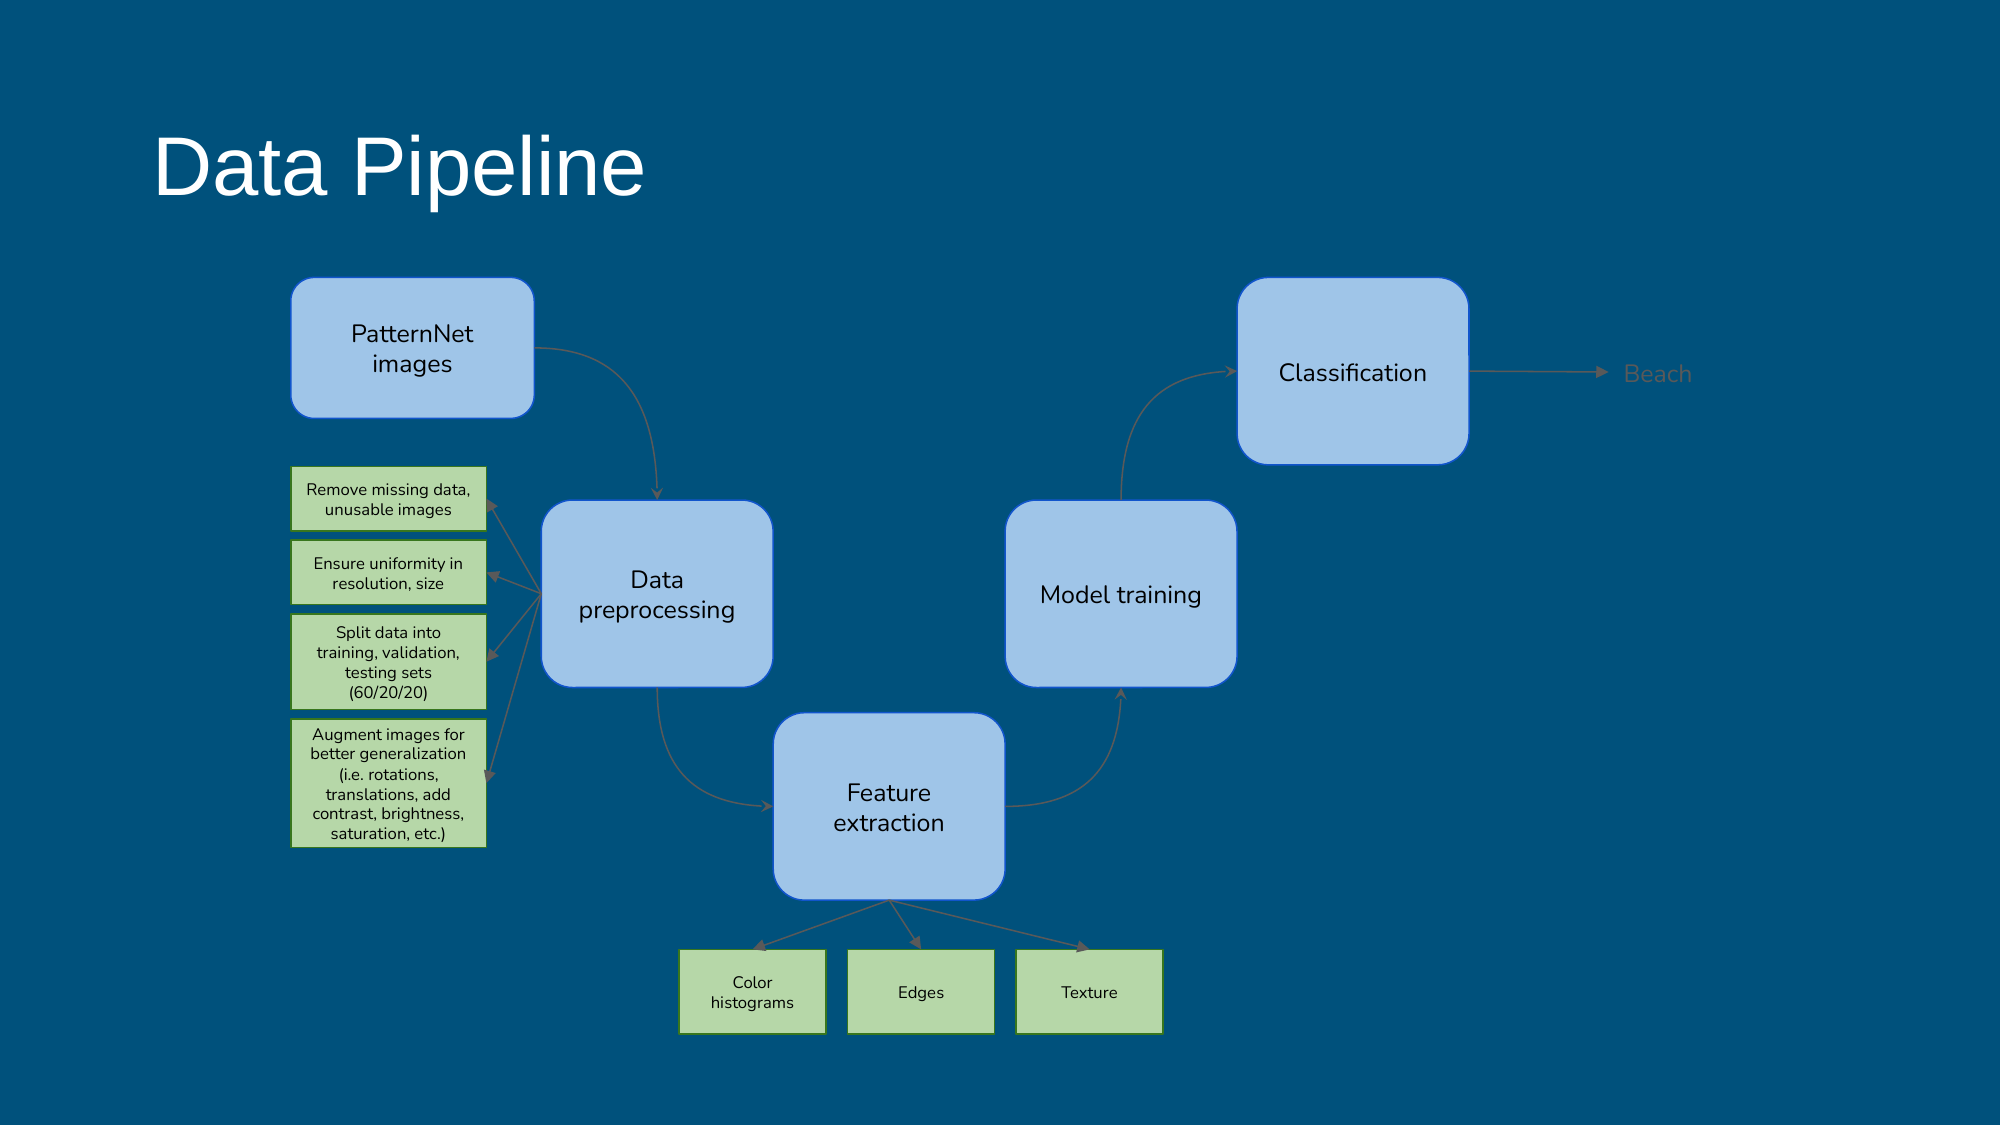

# Data Pipeline
PatternNet images
Classification
Beach
Remove missing data, unusable images
Data preprocessing
Model training
Ensure uniformity in resolution, size
Split data into training, validation, testing sets (60/20/20)
Feature extraction
Augment images for better generalization (i.e. rotations, translations, add contrast, brightness, saturation, etc.)
Color histograms
Edges
Texture